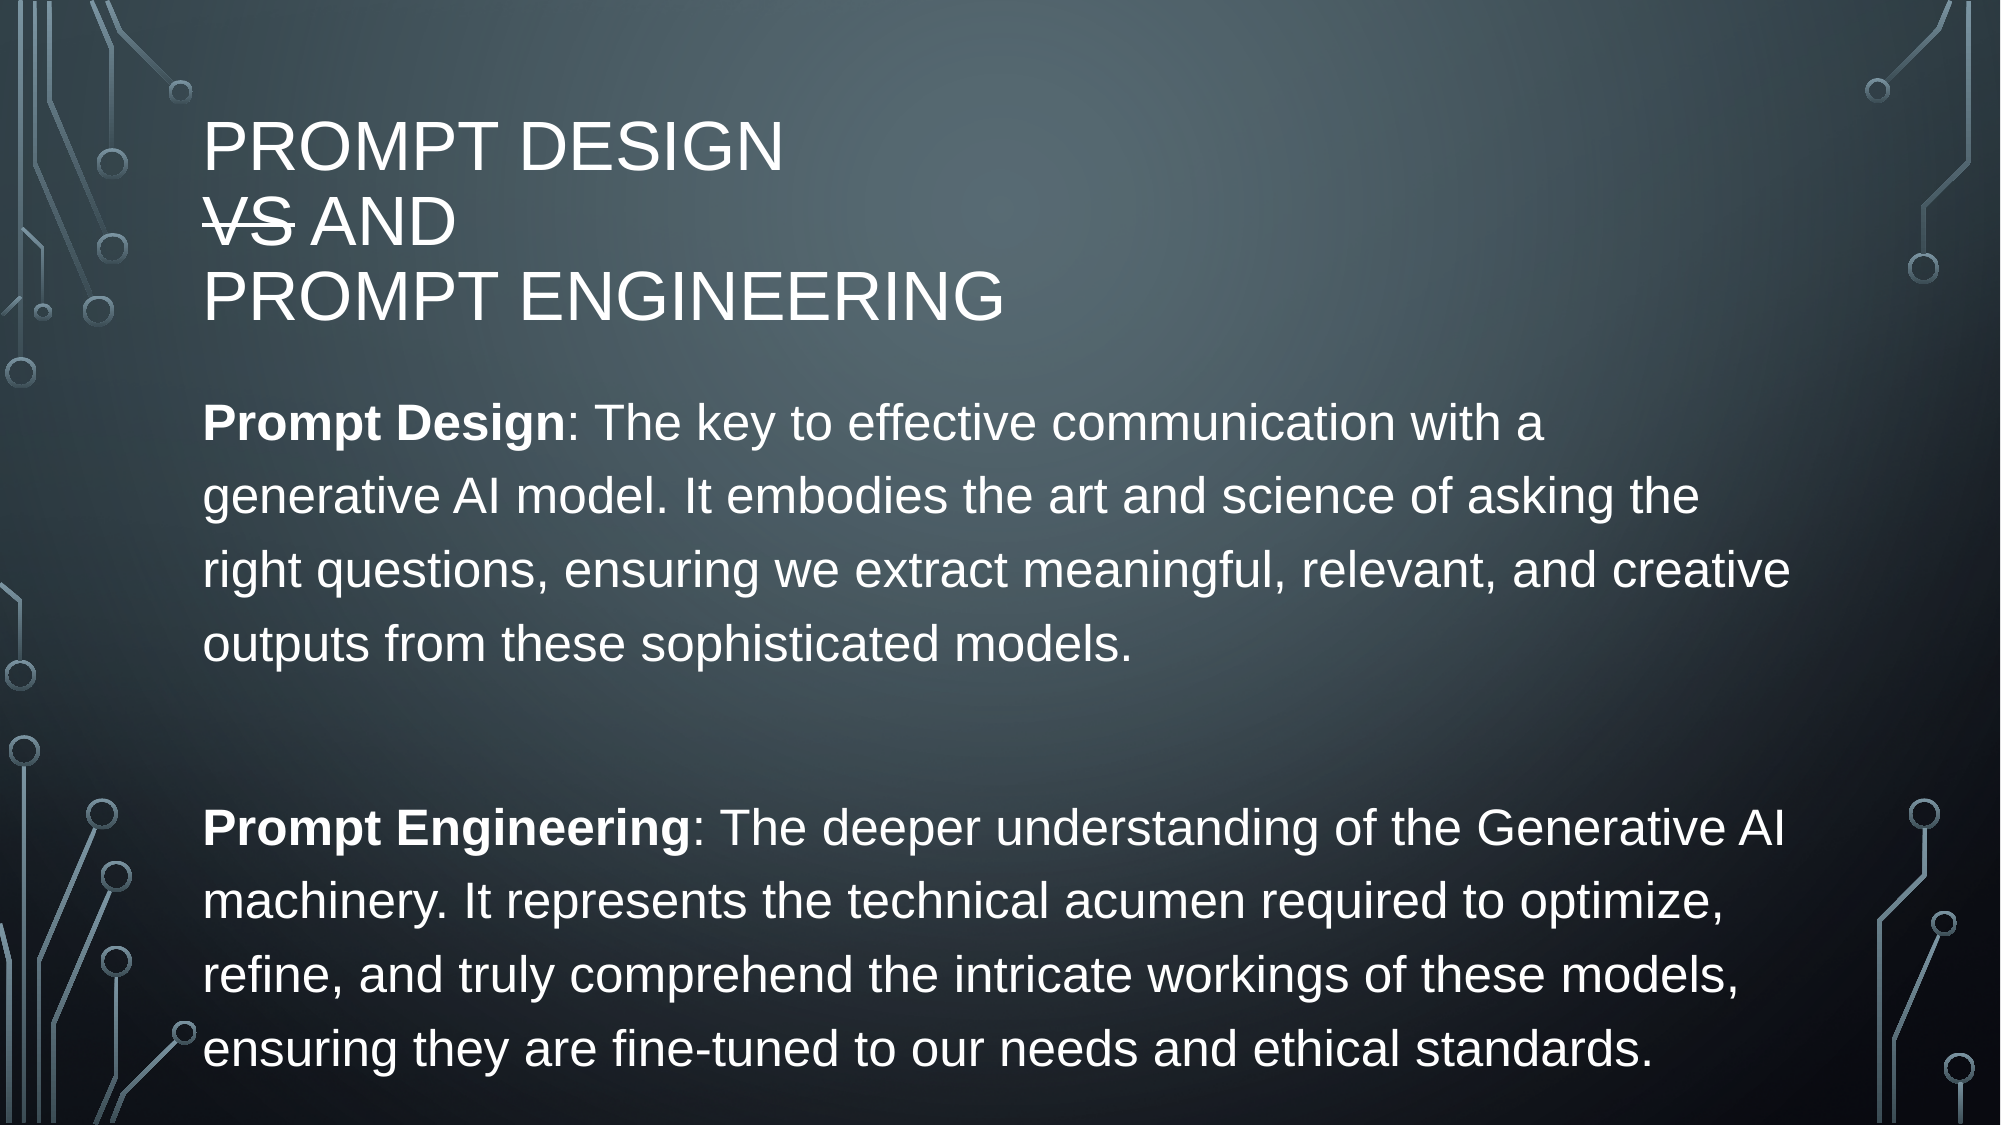

# Prompt Design vs and Prompt Engineering
Prompt Design: The key to effective communication with a generative AI model. It embodies the art and science of asking the right questions, ensuring we extract meaningful, relevant, and creative outputs from these sophisticated models.

Prompt Engineering: The deeper understanding of the Generative AI machinery. It represents the technical acumen required to optimize, refine, and truly comprehend the intricate workings of these models, ensuring they are fine-tuned to our needs and ethical standards.